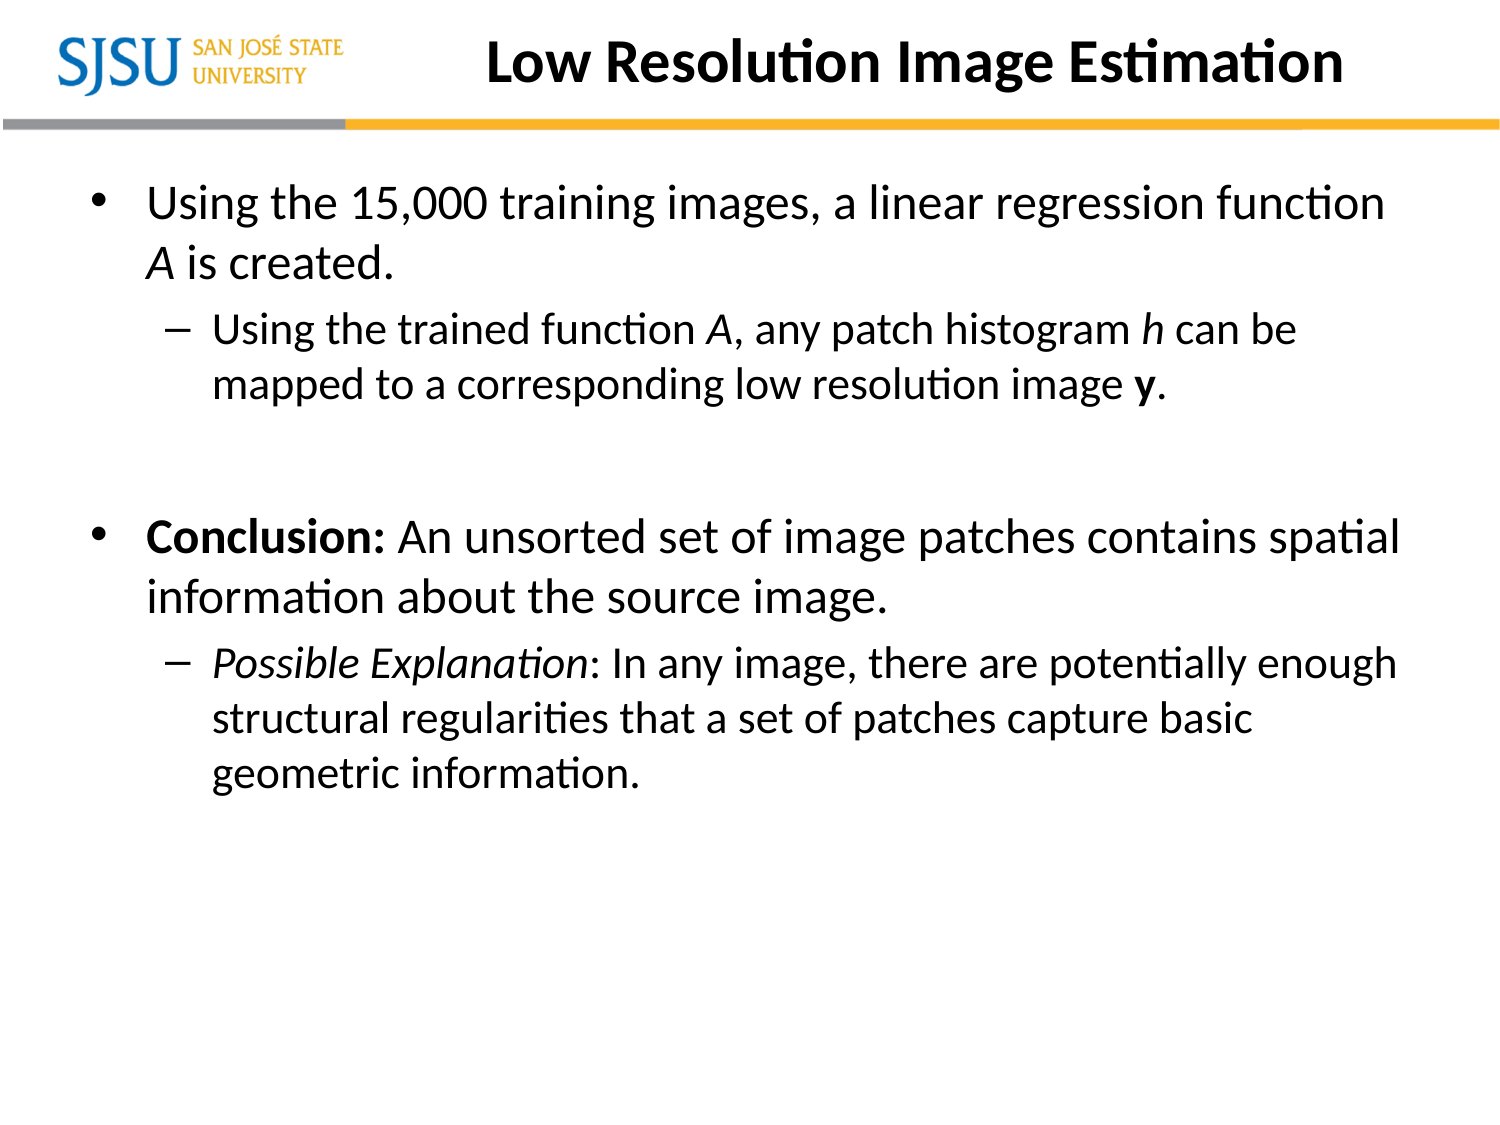

# Low Resolution Image Estimation
Using the 15,000 training images, a linear regression function A is created.
Using the trained function A, any patch histogram h can be mapped to a corresponding low resolution image y.

Conclusion: An unsorted set of image patches contains spatial information about the source image.
Possible Explanation: In any image, there are potentially enough structural regularities that a set of patches capture basic geometric information.